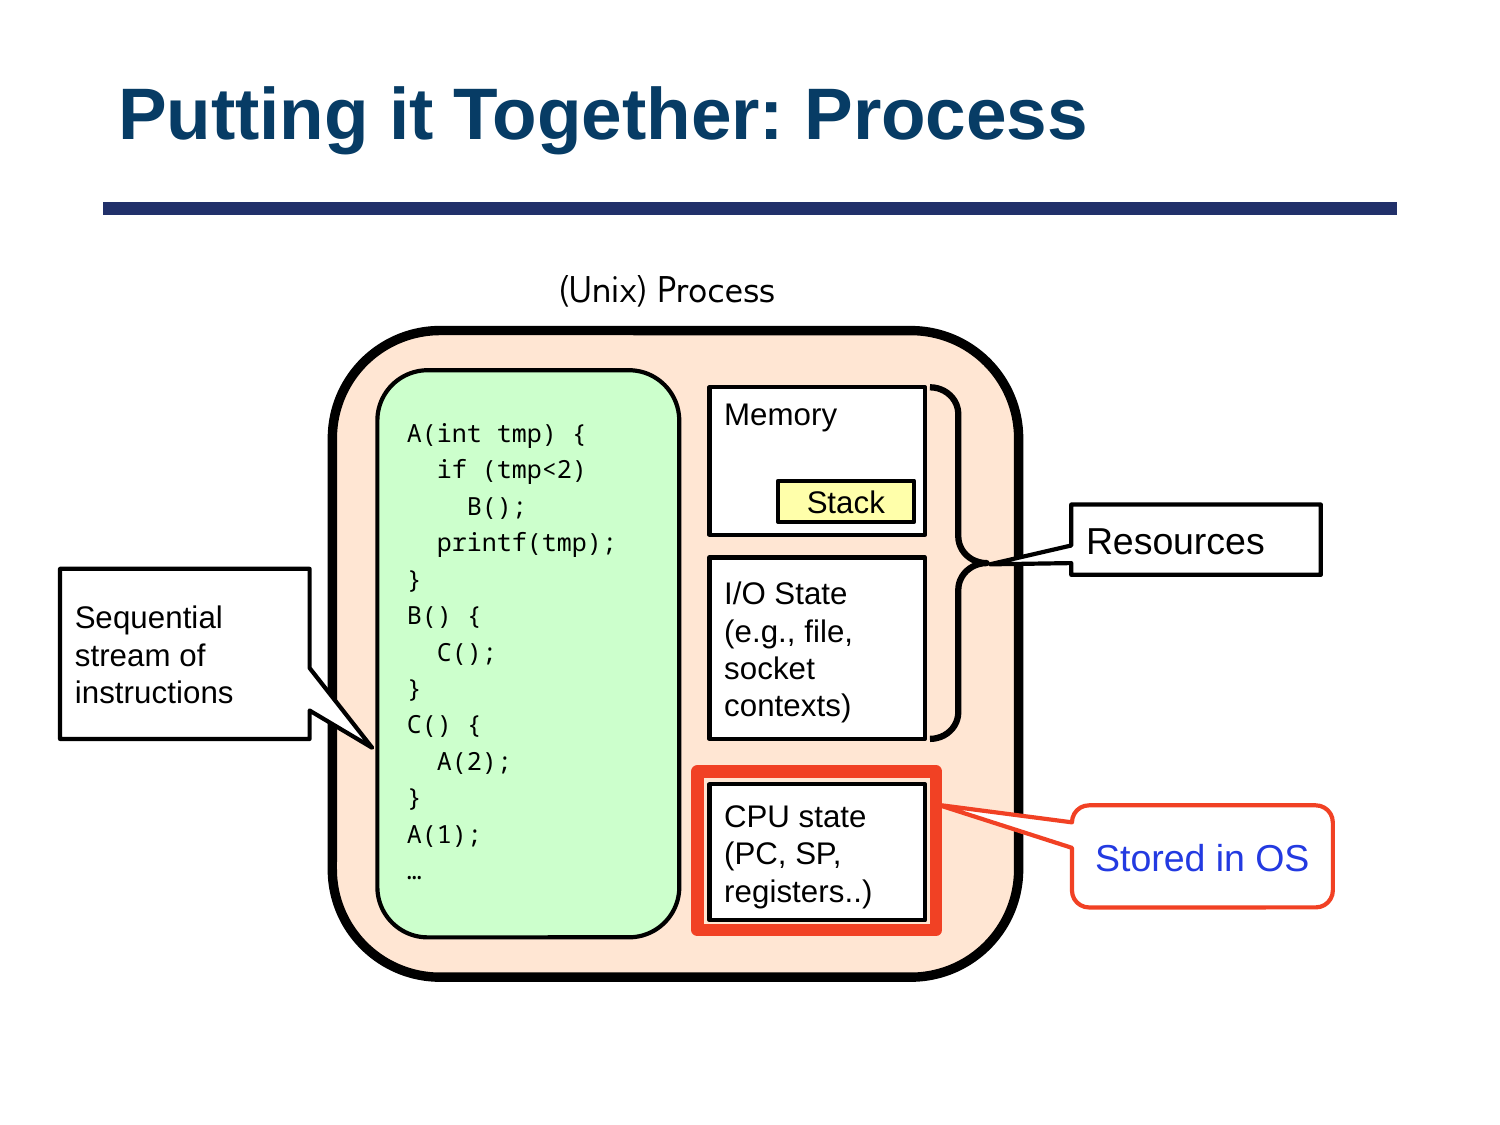

# Putting it Together: Process
(Unix) Process

A(int tmp) {
  if (tmp<2)
    B();
  printf(tmp);
}
B() {
  C();
}
C() {
  A(2);
}
A(1);
…
Memory

Resources
Stack
I/O State
(e.g., file, socket contexts)
Sequential stream of instructions

Stored in OS
CPU state (PC, SP, registers..)